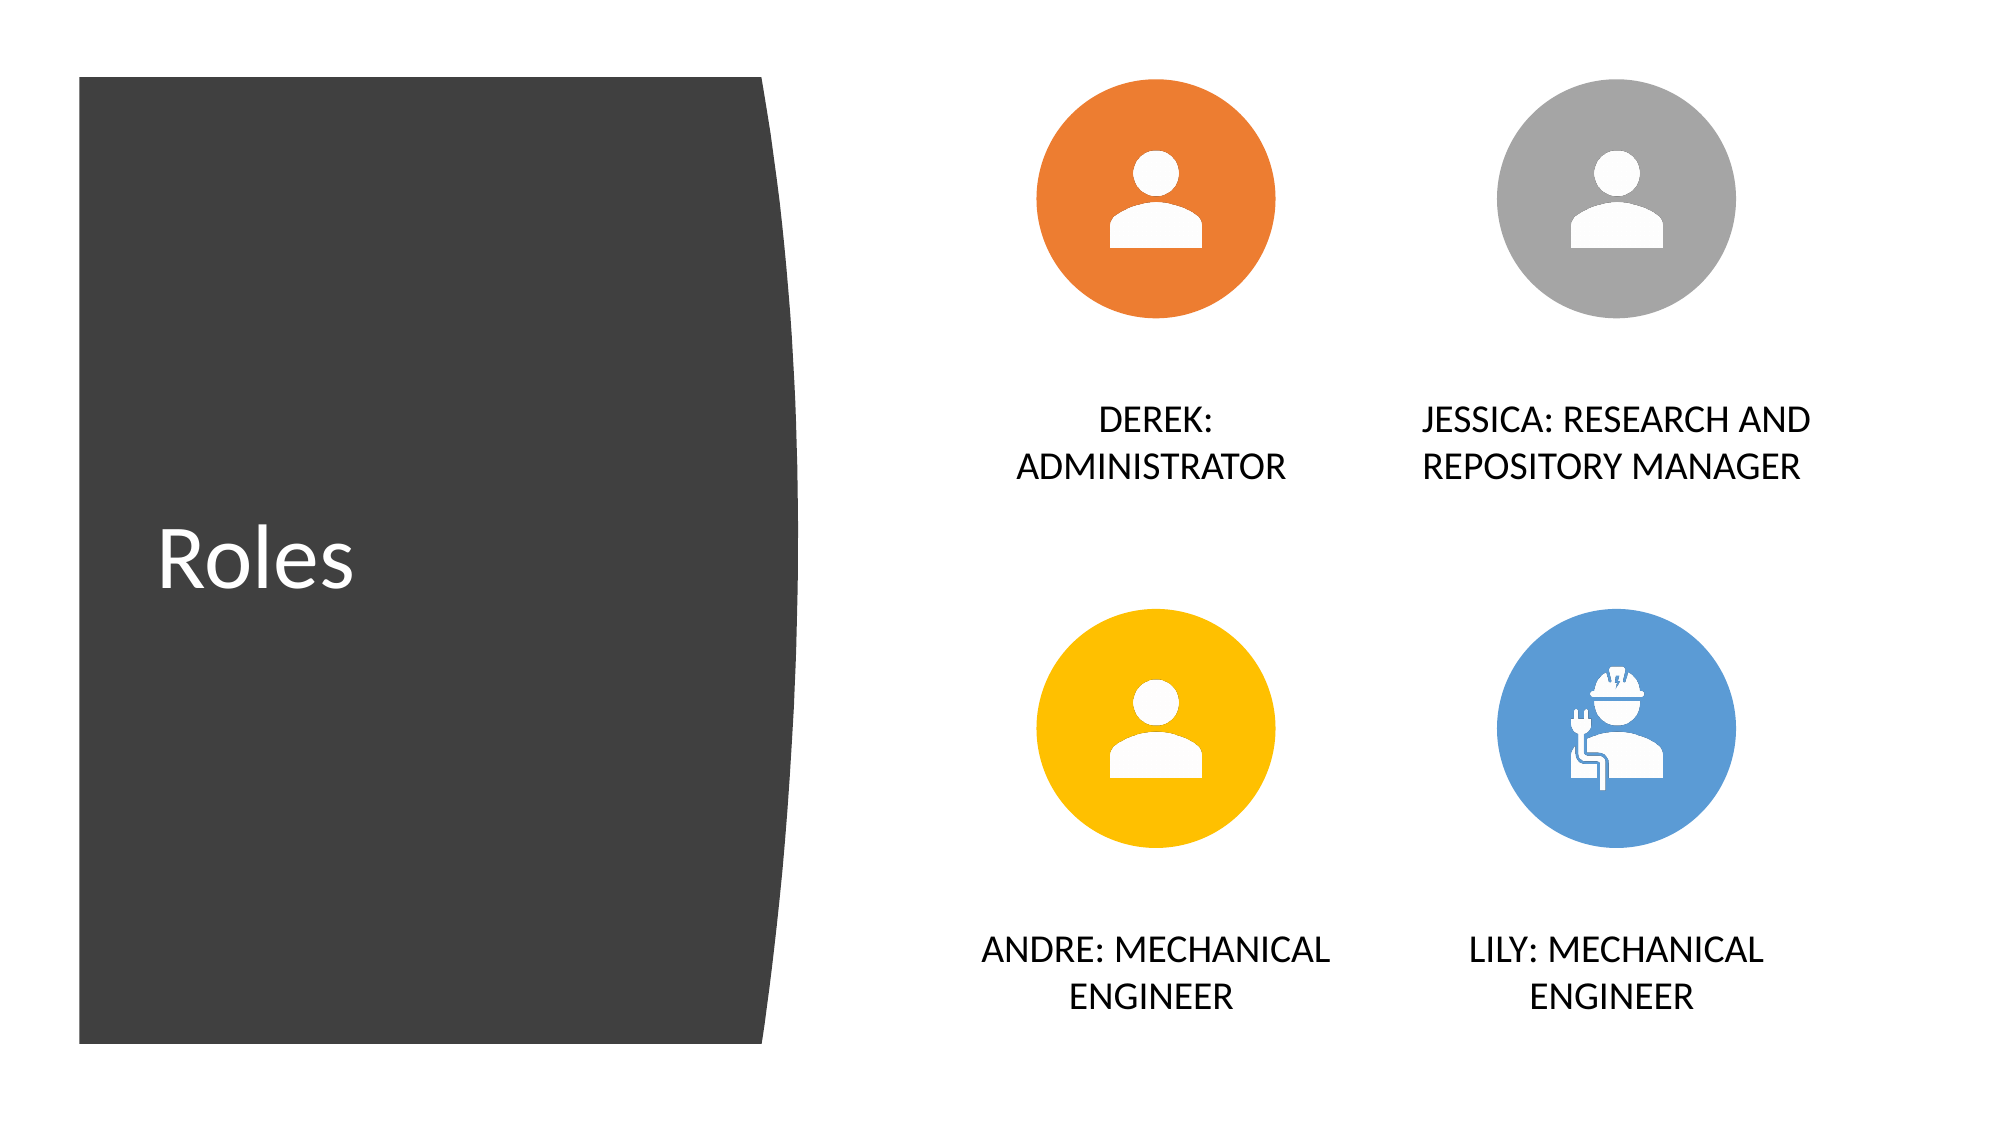

Derek: Administrator
Jessica: Research and Repository Manager
Andre: Mechanical Engineer
Lily: Mechanical Engineer

# Roles